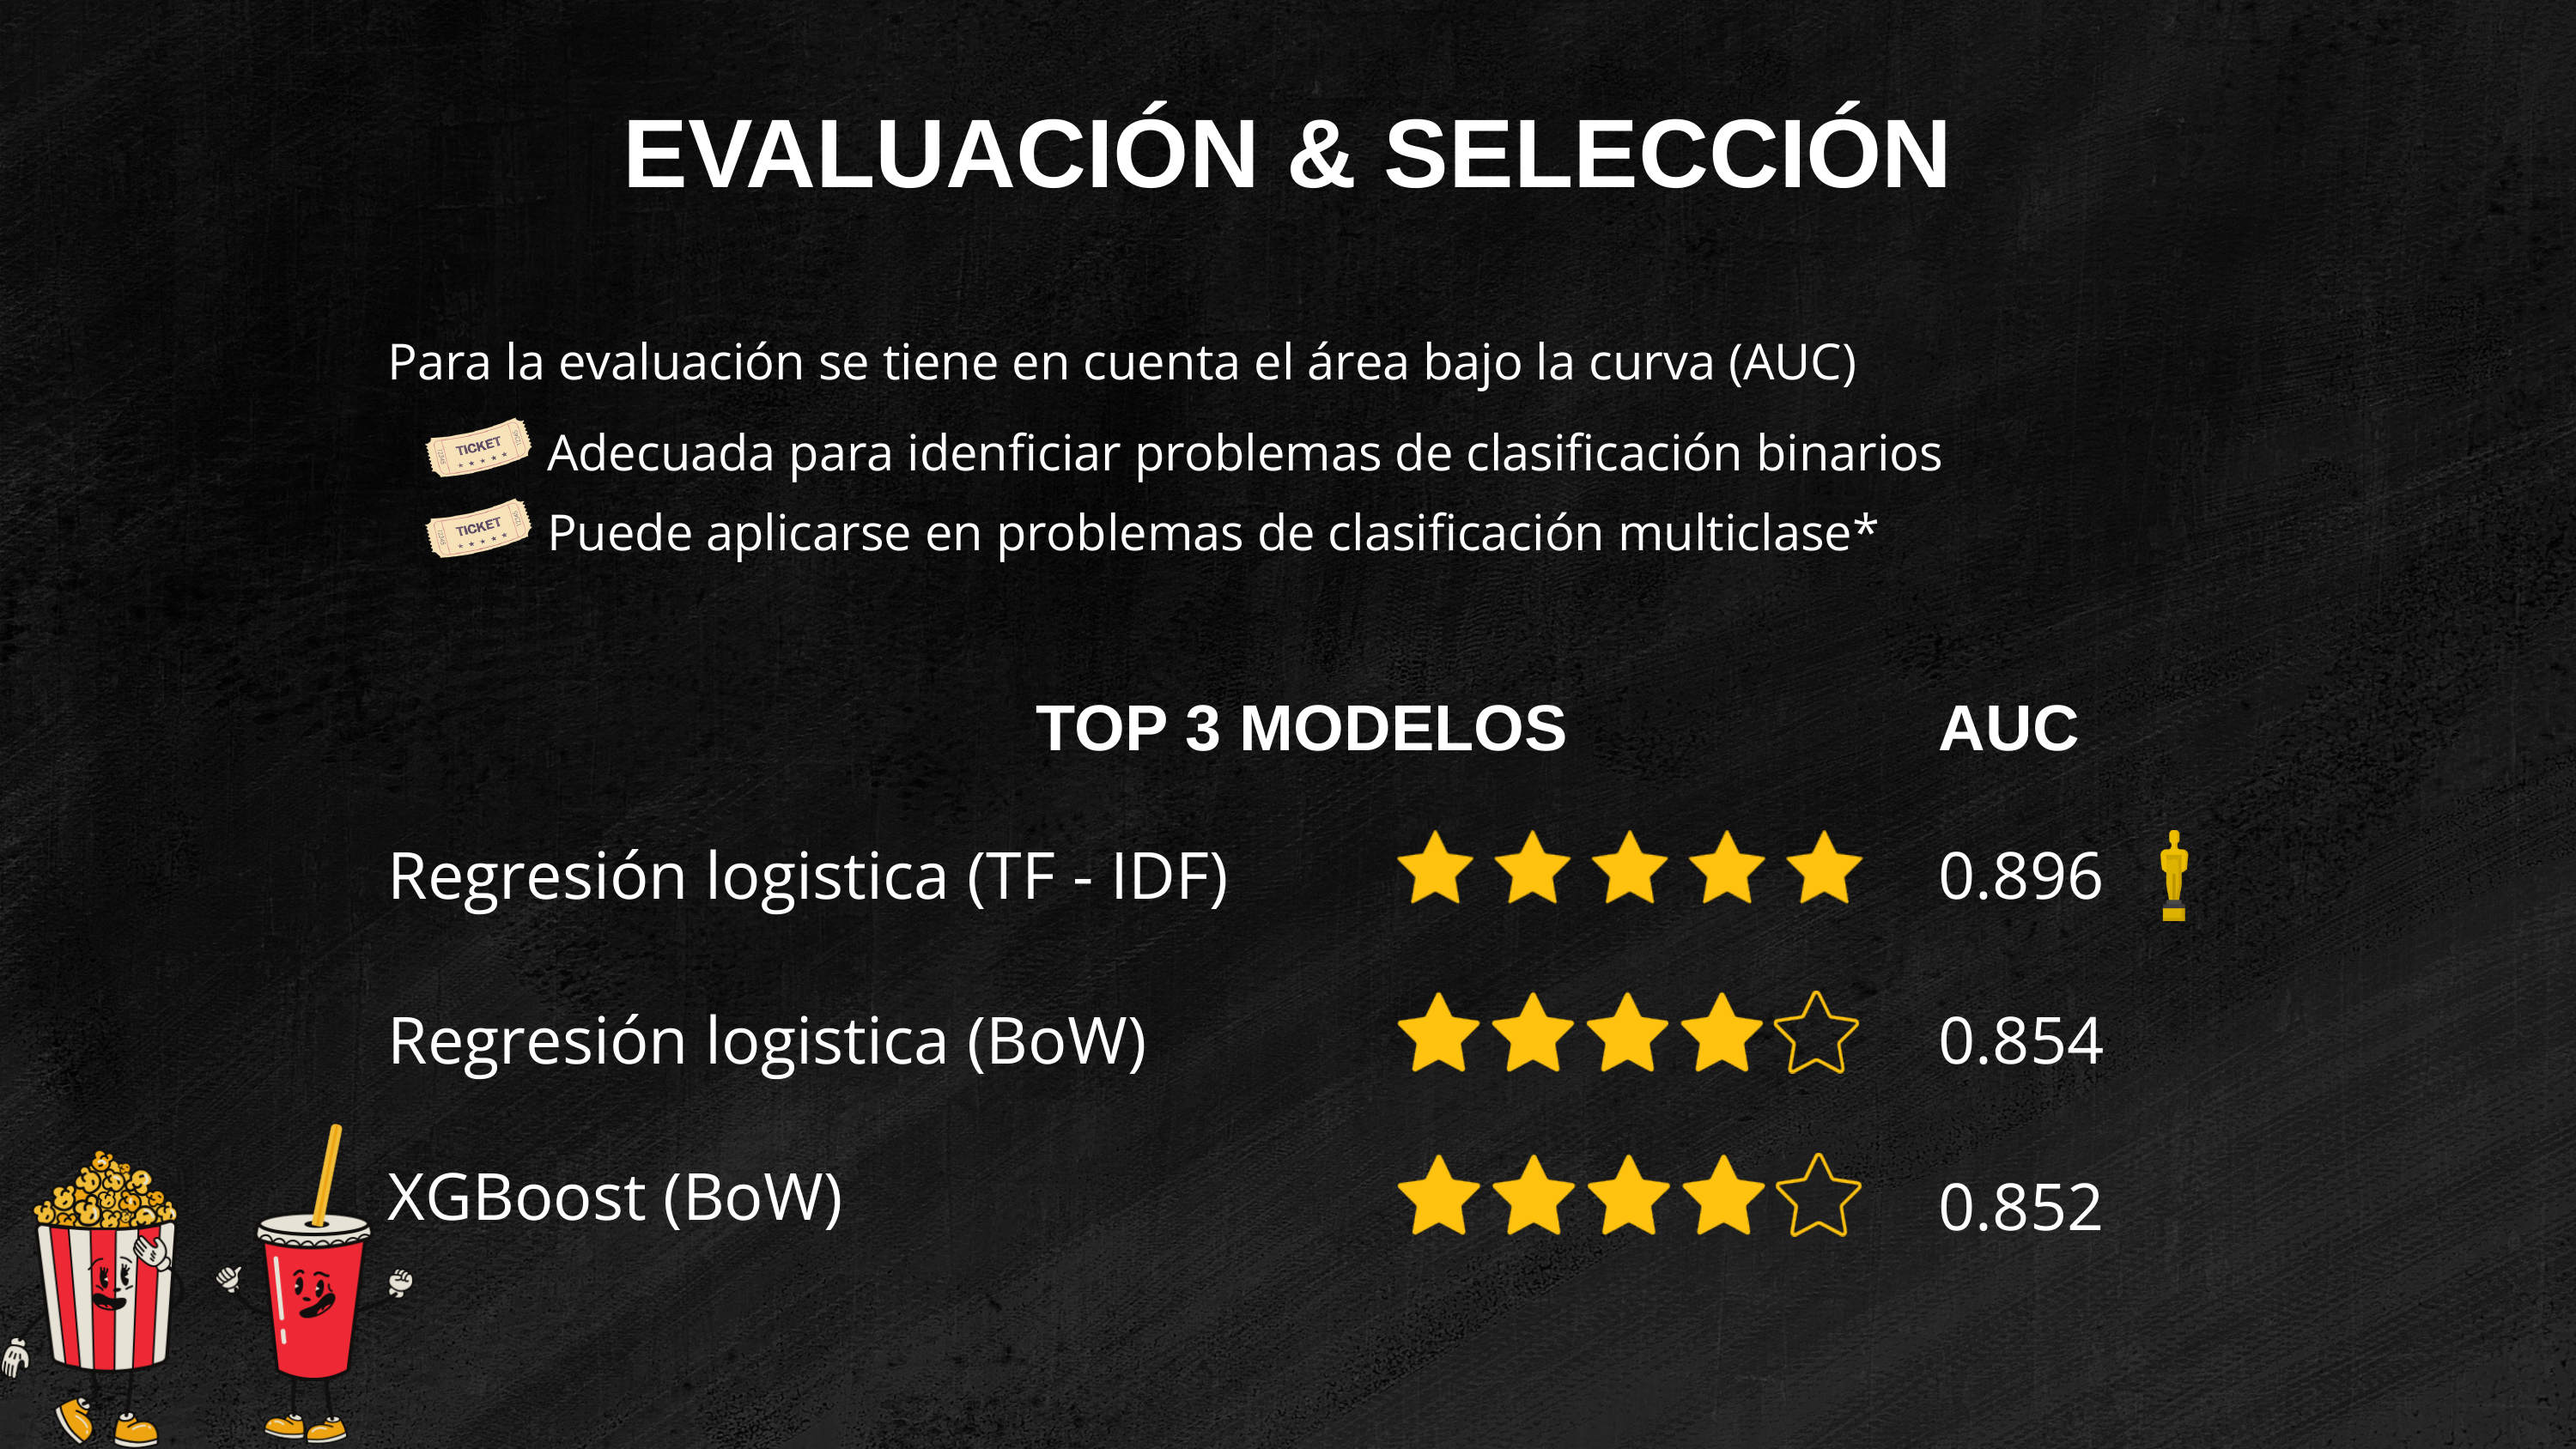

EVALUACIÓN & SELECCIÓN
Para la evaluación se tiene en cuenta el área bajo la curva (AUC)
Adecuada para idenficiar problemas de clasificación binarios

Puede aplicarse en problemas de clasificación multiclase*

TOP 3 MODELOS
AUC
Regresión logistica (TF - IDF)
0.896

Regresión logistica (BoW)
0.854

XGBoost (BoW)
0.852